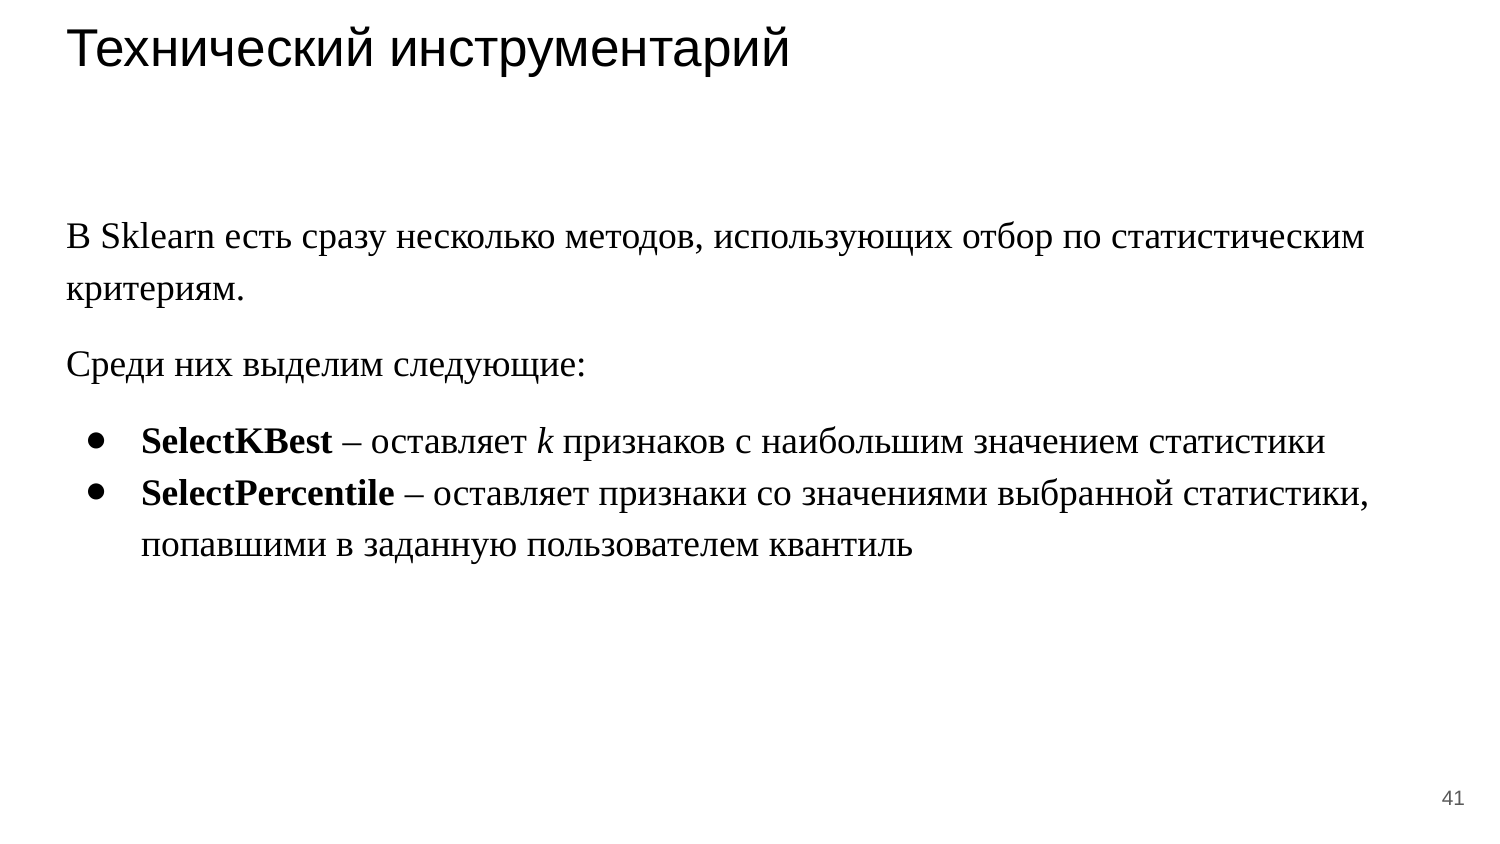

# Технический инструментарий
В Sklearn есть сразу несколько методов, использующих отбор по статистическим критериям.
Среди них выделим следующие:
SelectKBest – оставляет k признаков с наибольшим значением статистики
SelectPercentile – оставляет признаки со значениями выбранной статистики, попавшими в заданную пользователем квантиль
41